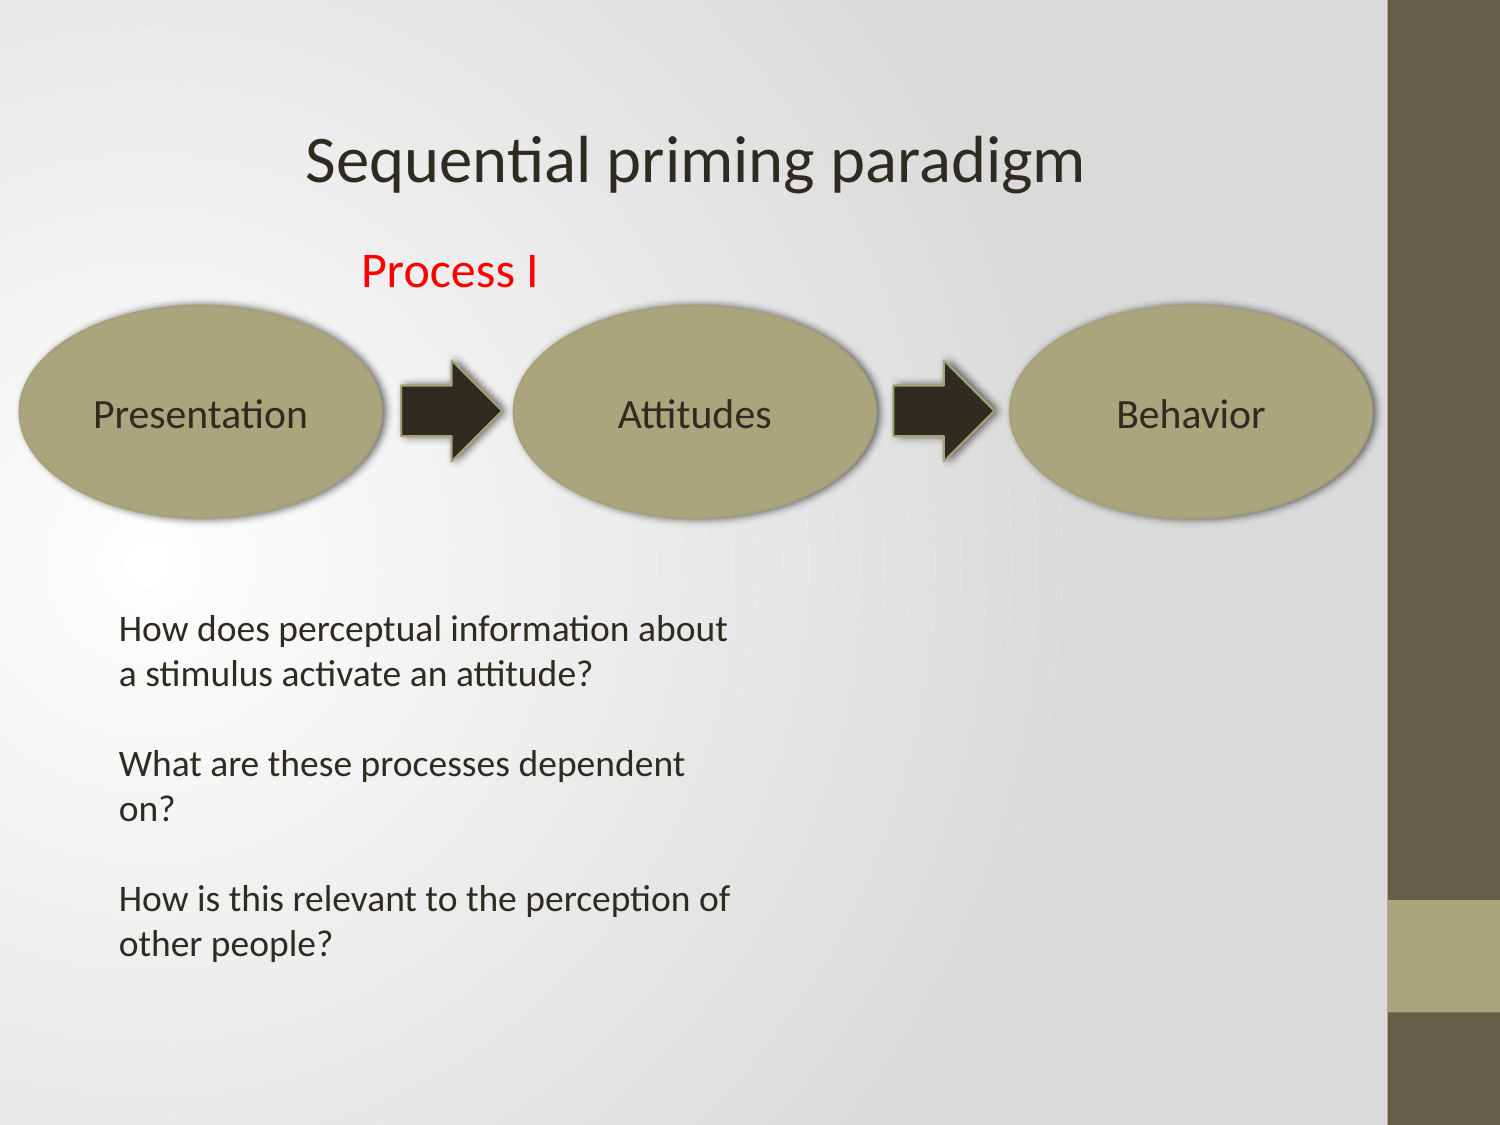

Sequential priming paradigm
Process I
Presentation
Attitudes
Behavior

How does perceptual information about a stimulus activate an attitude?

What are these processes dependent on?

How is this relevant to the perception of other people?